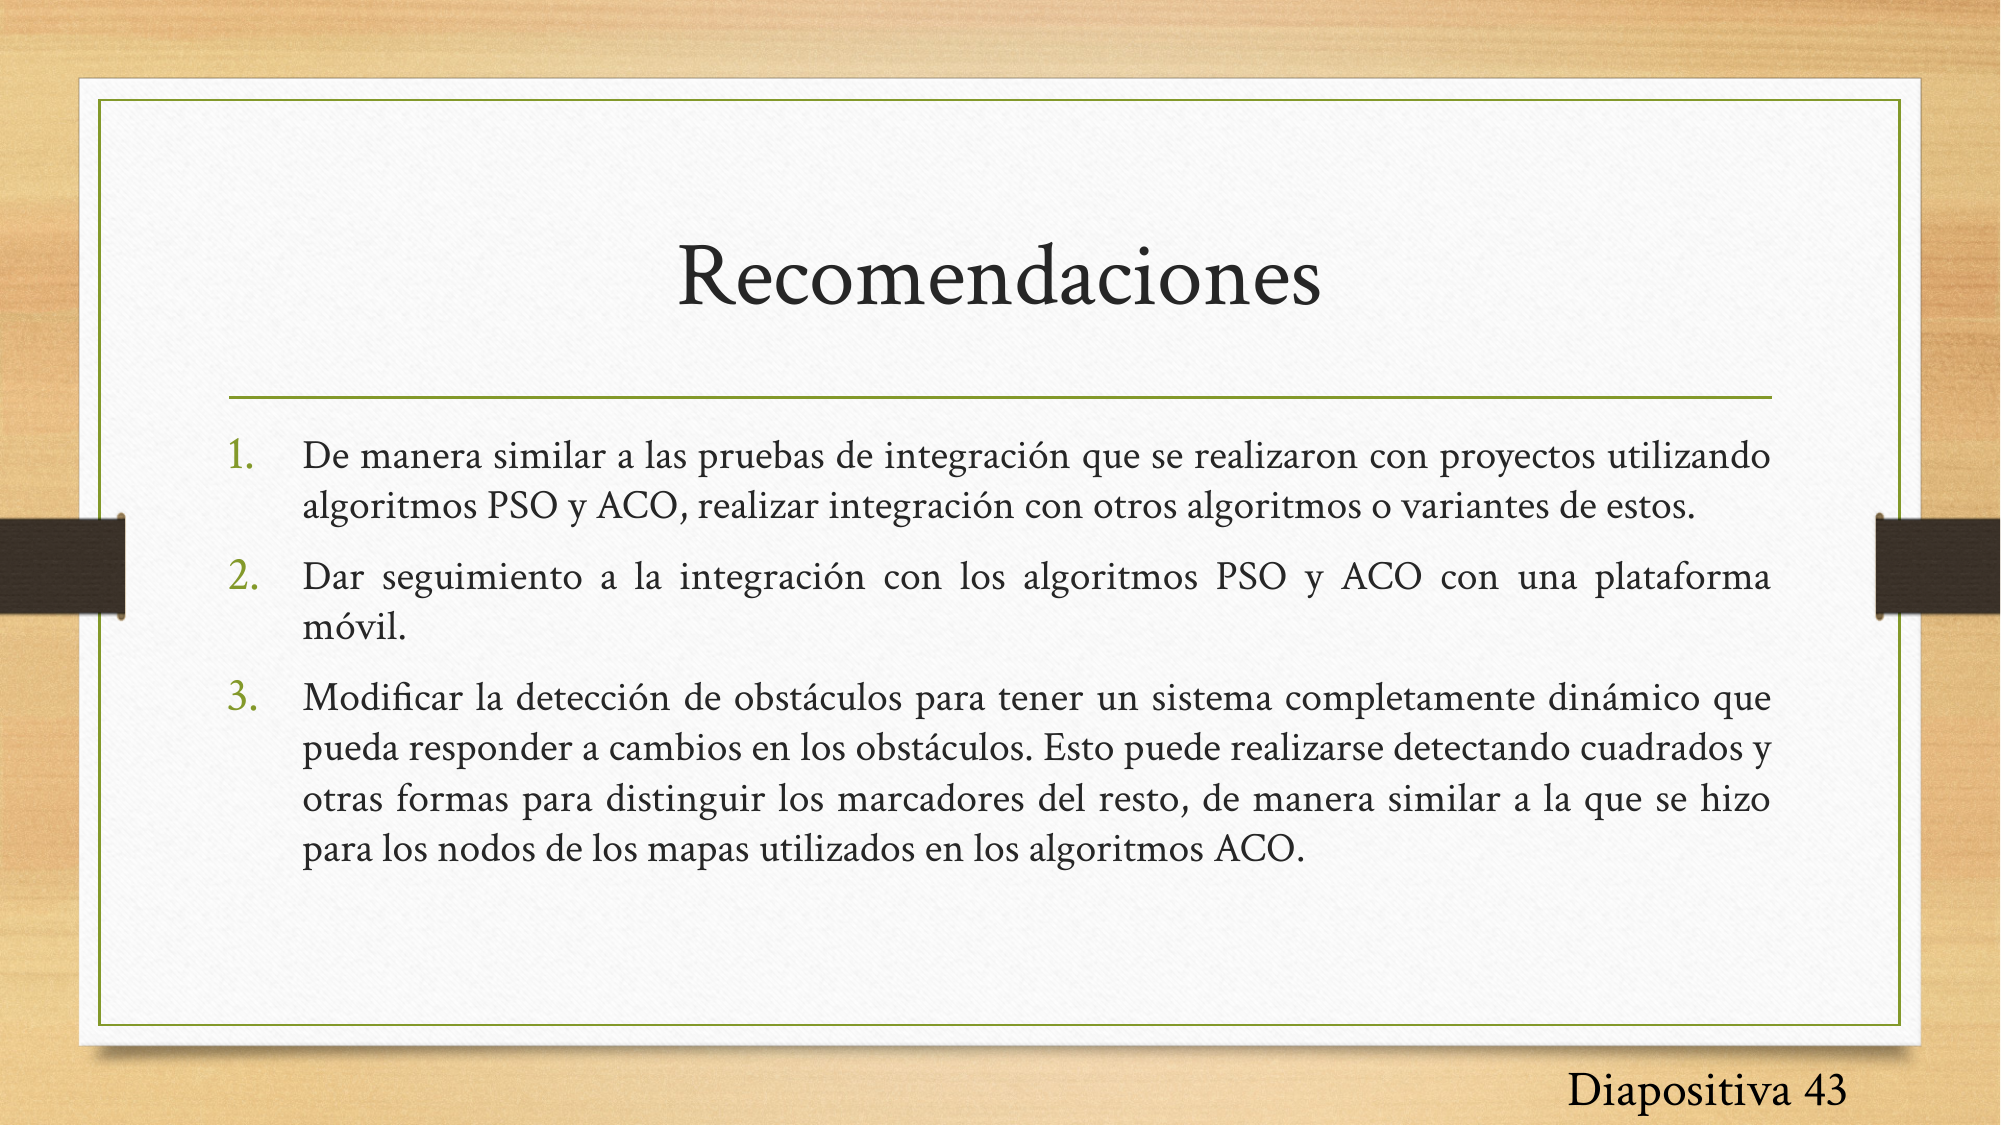

# Recomendaciones
De manera similar a las pruebas de integración que se realizaron con proyectos utilizando algoritmos PSO y ACO, realizar integración con otros algoritmos o variantes de estos.
Dar seguimiento a la integración con los algoritmos PSO y ACO con una plataforma móvil.
Modificar la detección de obstáculos para tener un sistema completamente dinámico que pueda responder a cambios en los obstáculos. Esto puede realizarse detectando cuadrados y otras formas para distinguir los marcadores del resto, de manera similar a la que se hizo para los nodos de los mapas utilizados en los algoritmos ACO.
Diapositiva 43